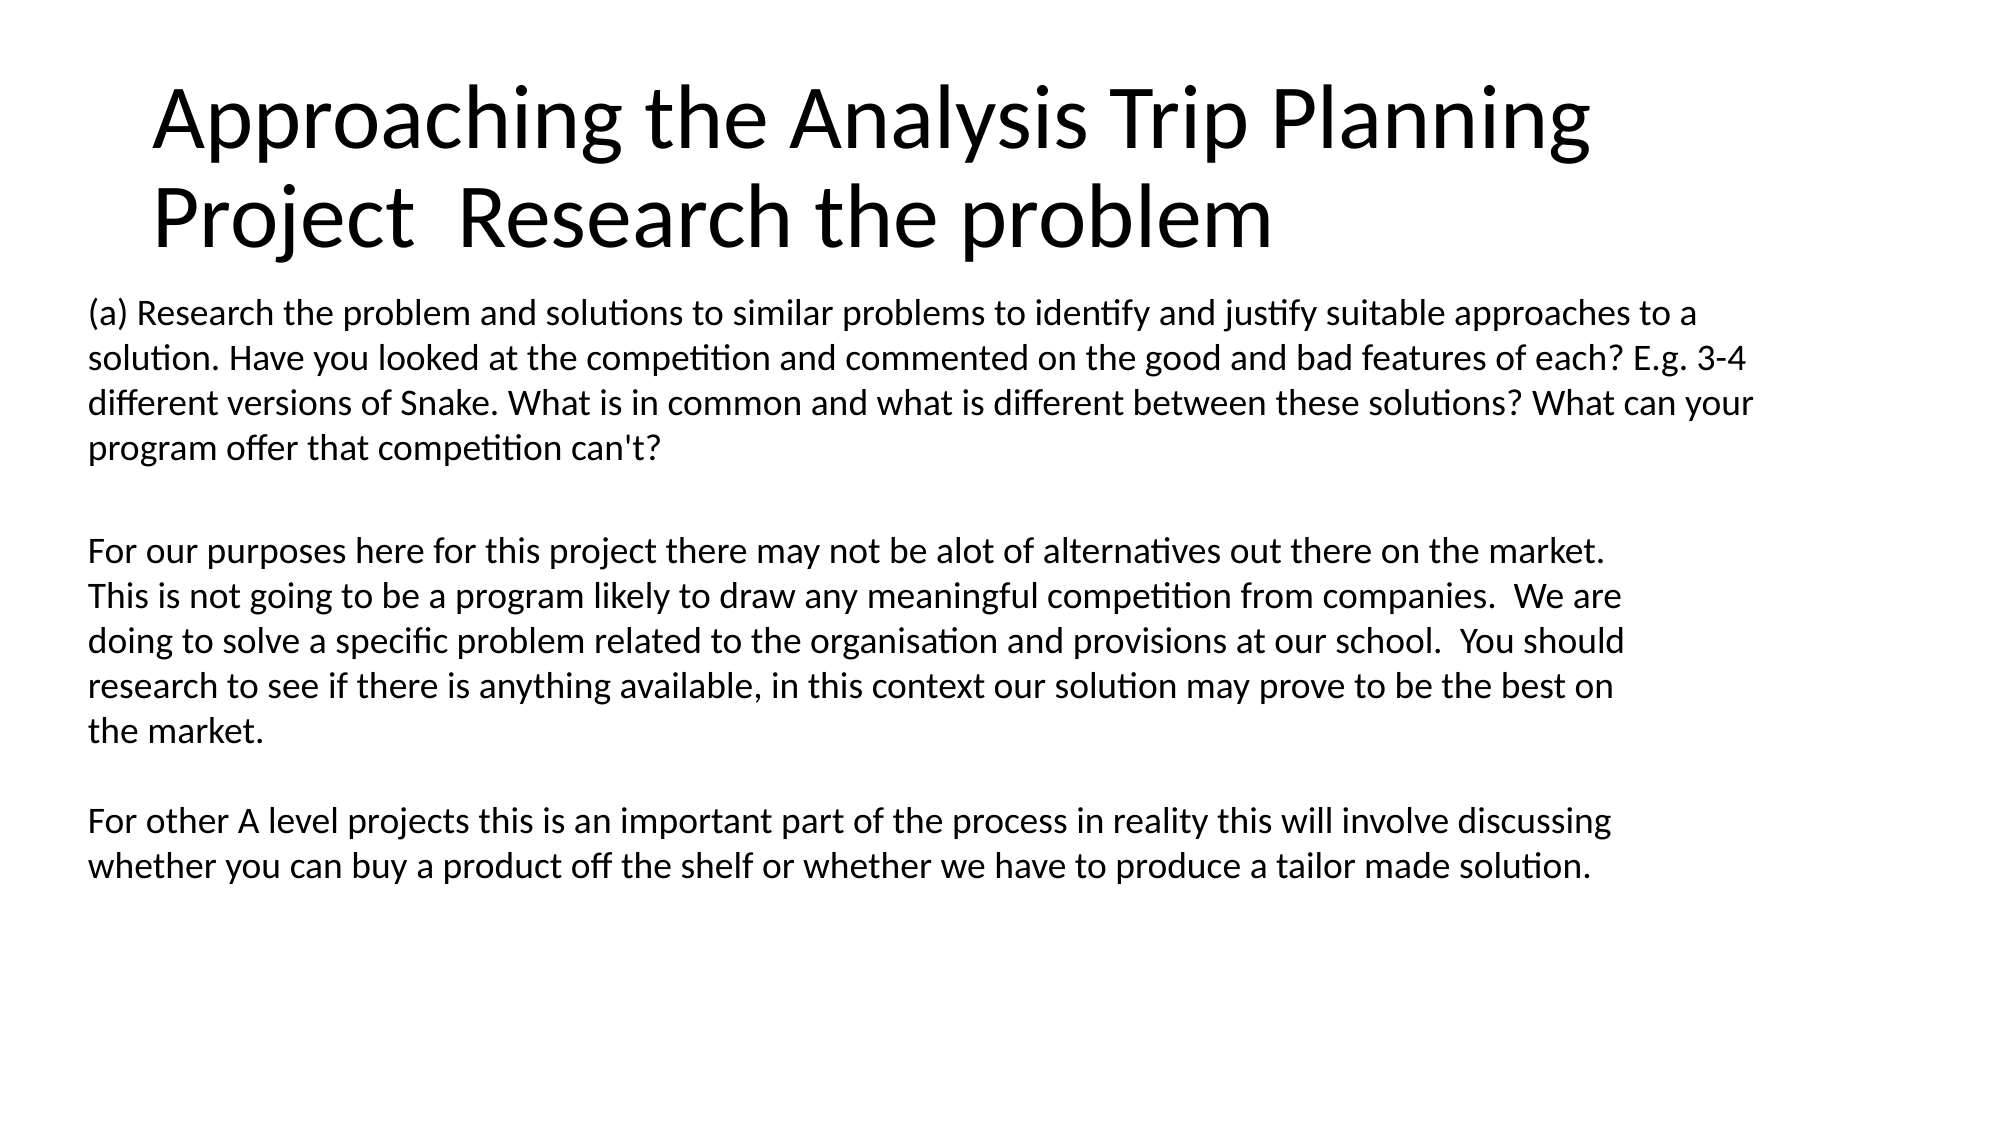

# Approaching the Analysis Trip Planning Project  Research the problem
(a) Research the problem and solutions to similar problems to identify and justify suitable approaches to a solution. Have you looked at the competition and commented on the good and bad features of each? E.g. 3-4 different versions of Snake. What is in common and what is different between these solutions? What can your program offer that competition can't?
For our purposes here for this project there may not be alot of alternatives out there on the market.  This is not going to be a program likely to draw any meaningful competition from companies.  We are doing to solve a specific problem related to the organisation and provisions at our school.  You should research to see if there is anything available, in this context our solution may prove to be the best on the market.

For other A level projects this is an important part of the process in reality this will involve discussing whether you can buy a product off the shelf or whether we have to produce a tailor made solution.